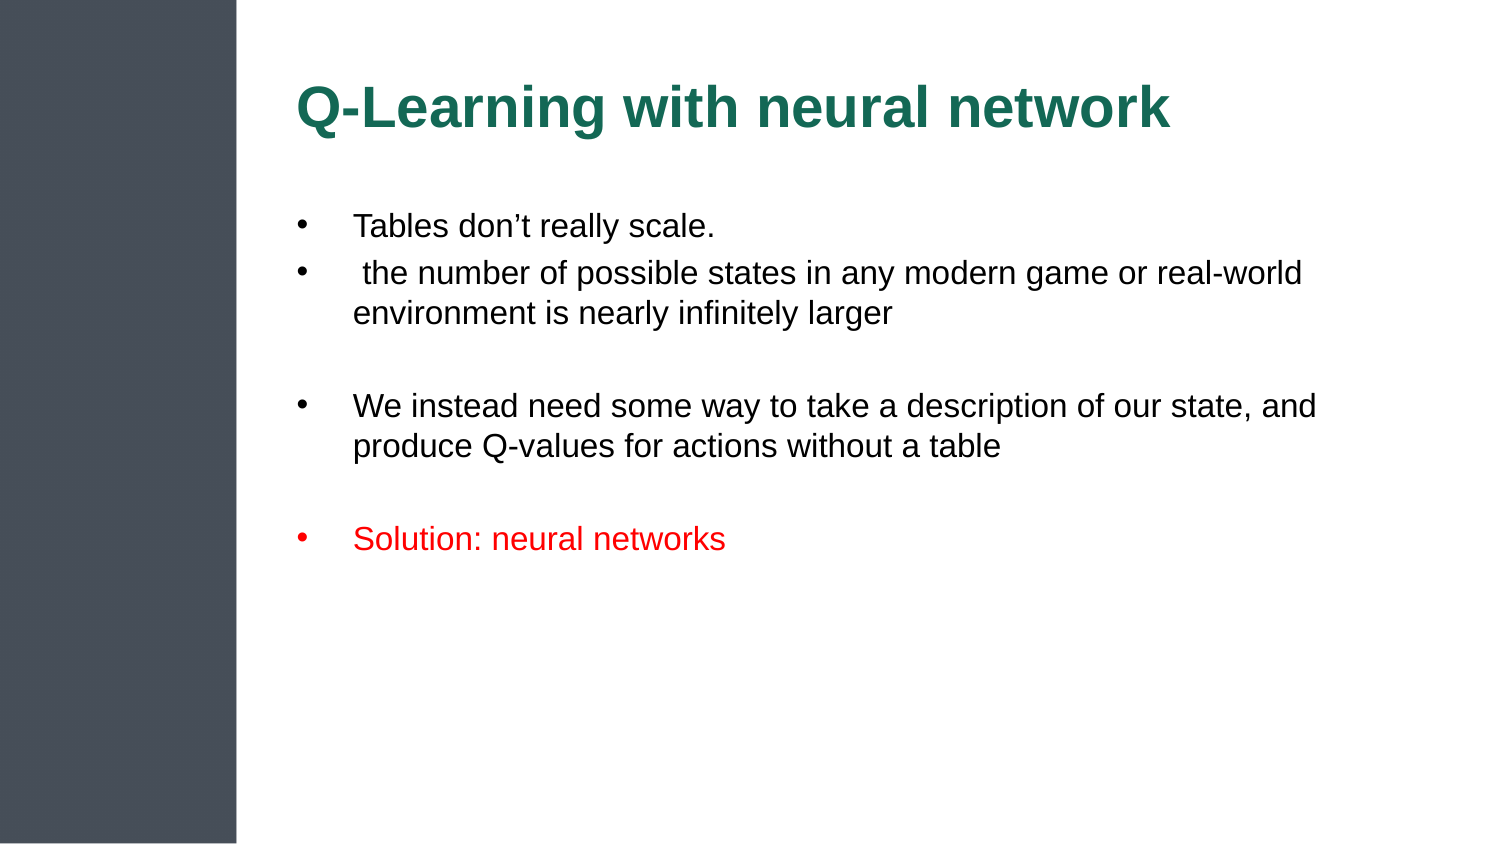

# Q-Learning with neural network
Tables don’t really scale.
 the number of possible states in any modern game or real-world environment is nearly infinitely larger

We instead need some way to take a description of our state, and produce Q-values for actions without a table

Solution: neural networks